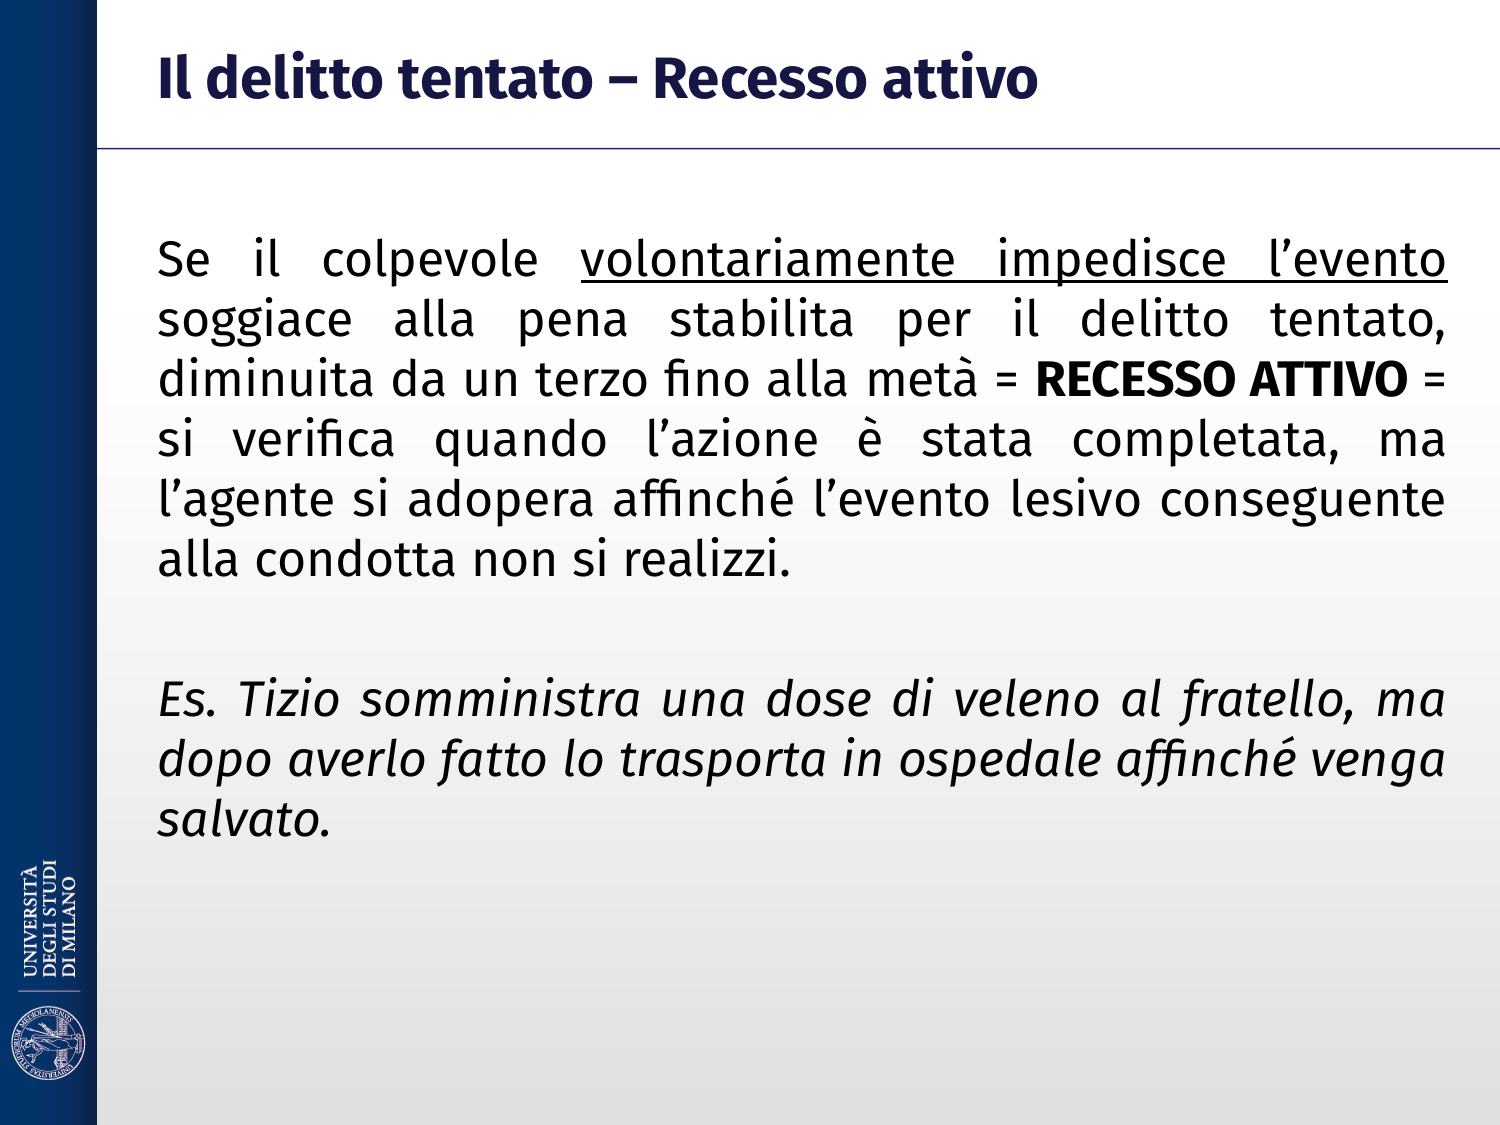

# Il delitto tentato – Recesso attivo
Se il colpevole volontariamente impedisce l’evento soggiace alla pena stabilita per il delitto tentato, diminuita da un terzo fino alla metà = RECESSO ATTIVO = si verifica quando l’azione è stata completata, ma l’agente si adopera affinché l’evento lesivo conseguente alla condotta non si realizzi.

Es. Tizio somministra una dose di veleno al fratello, ma dopo averlo fatto lo trasporta in ospedale affinché venga salvato.